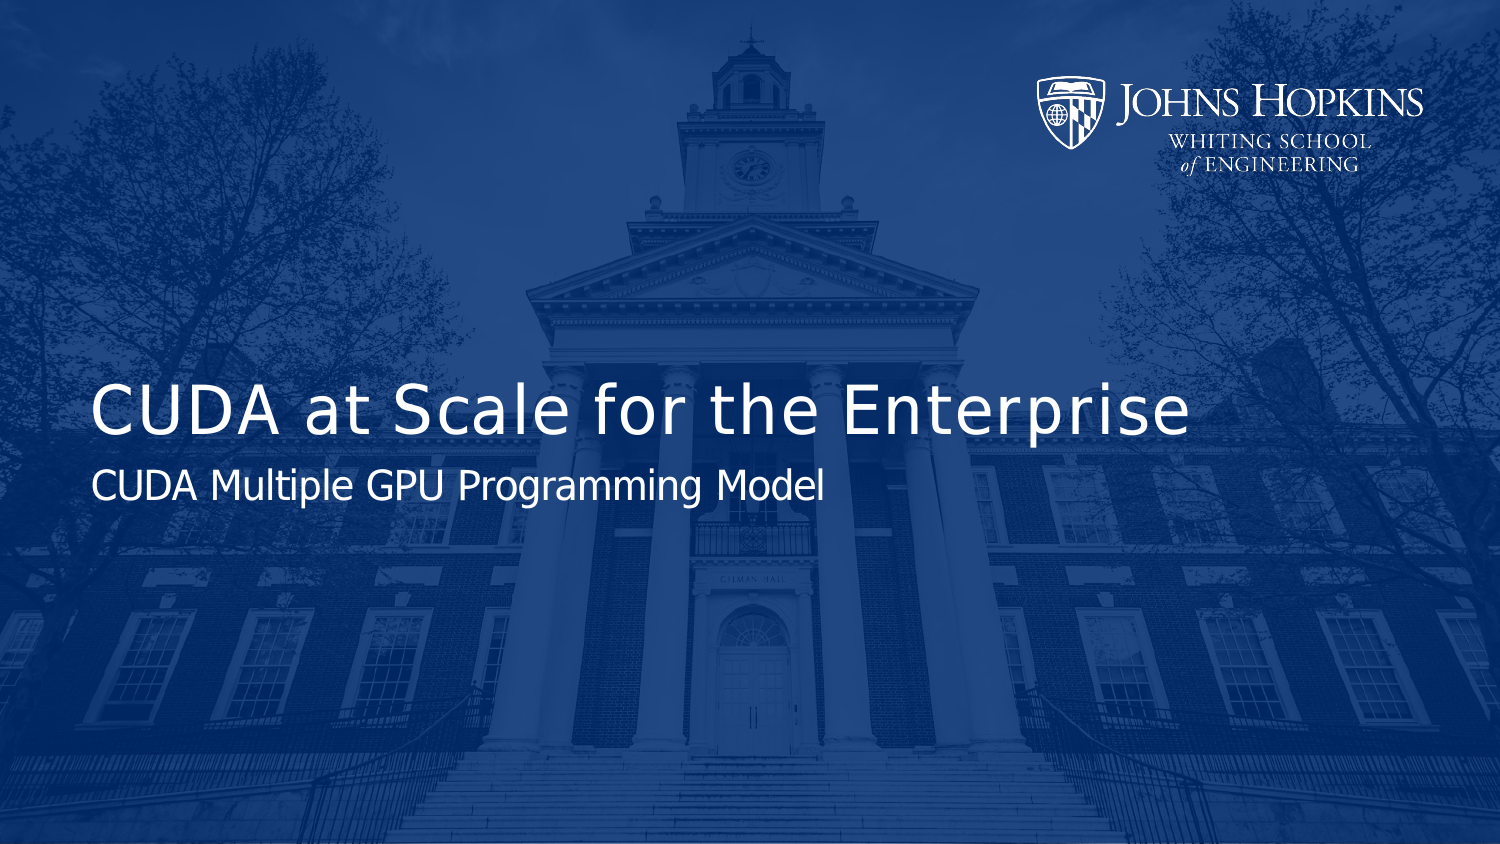

# CUDA at Scale for the Enterprise
CUDA Multiple GPU Programming Model